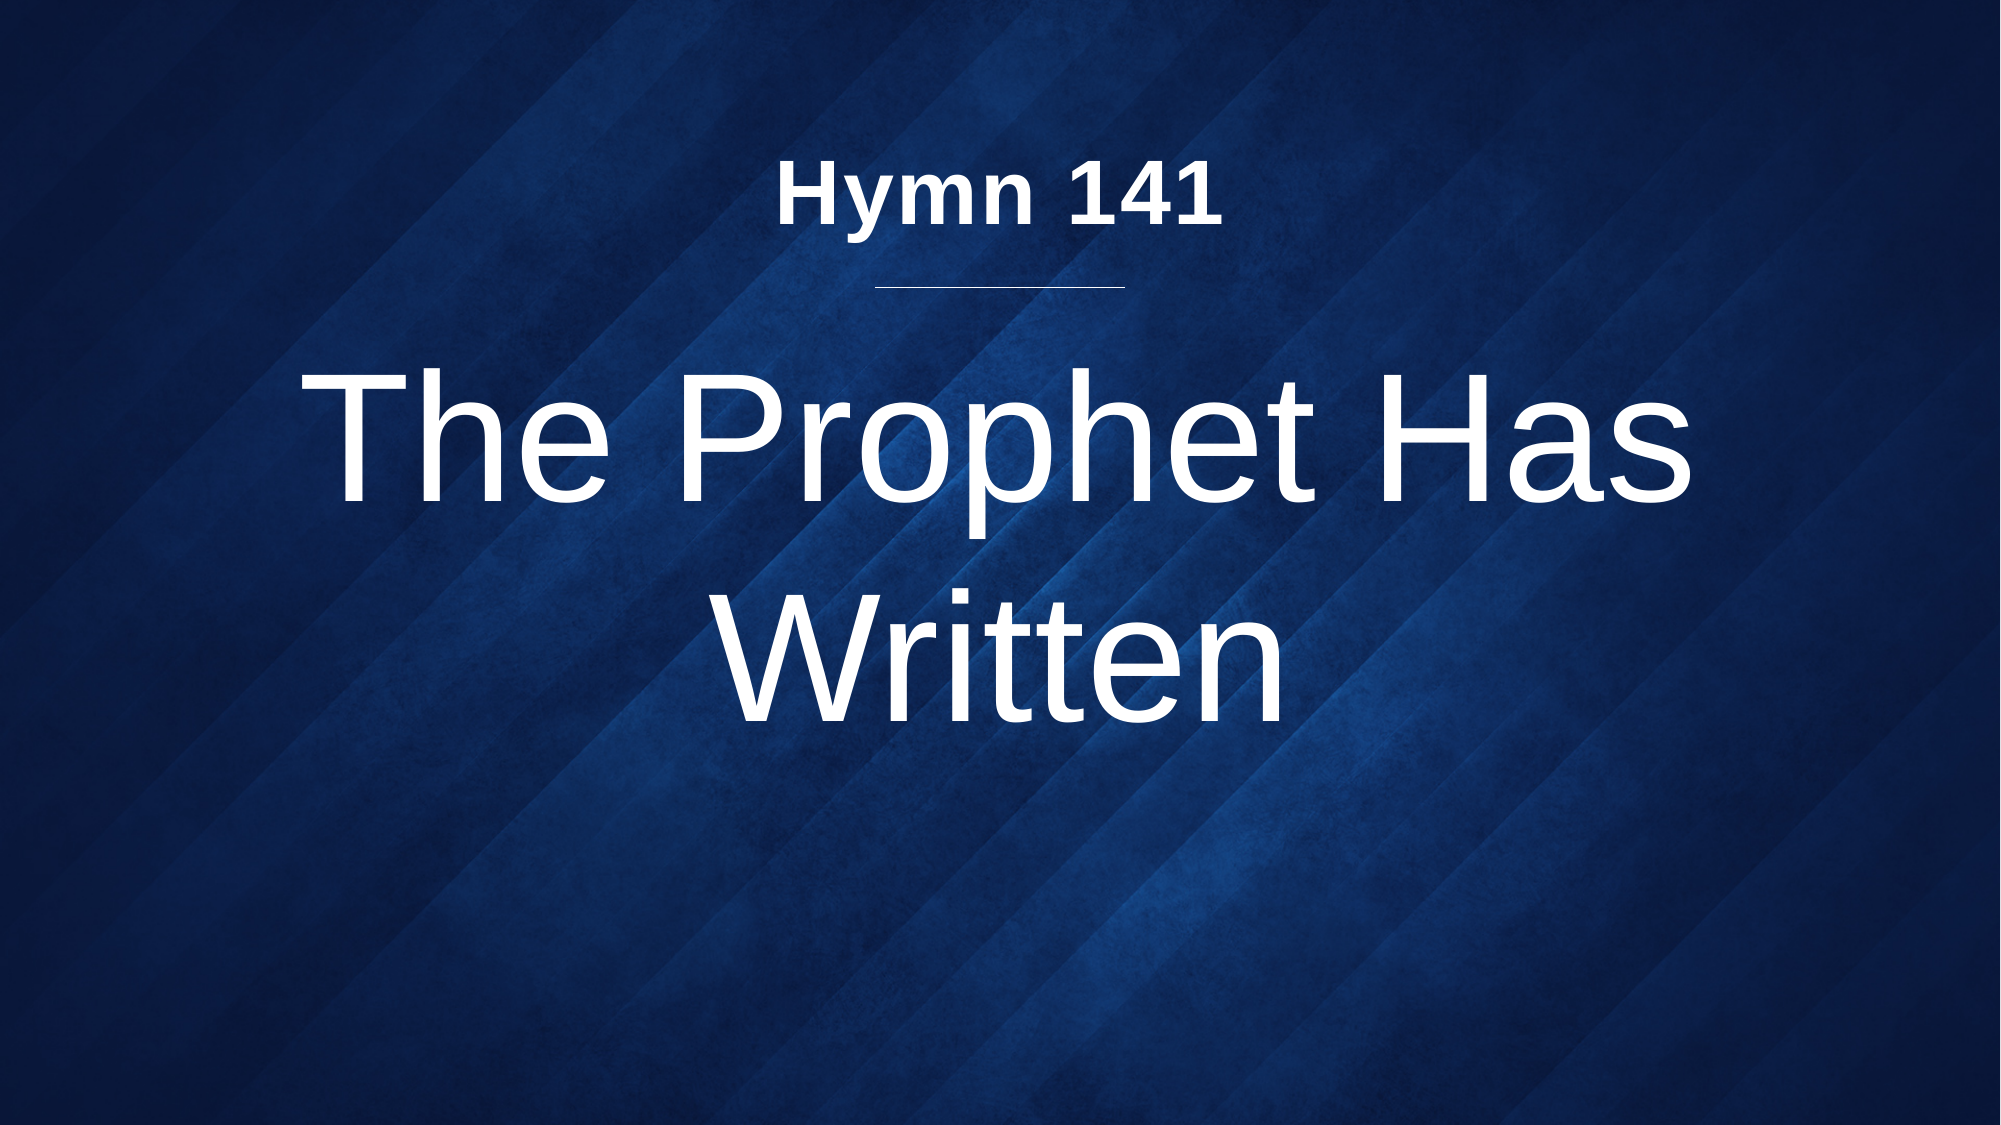

Hymn 141
# The Prophet Has Written